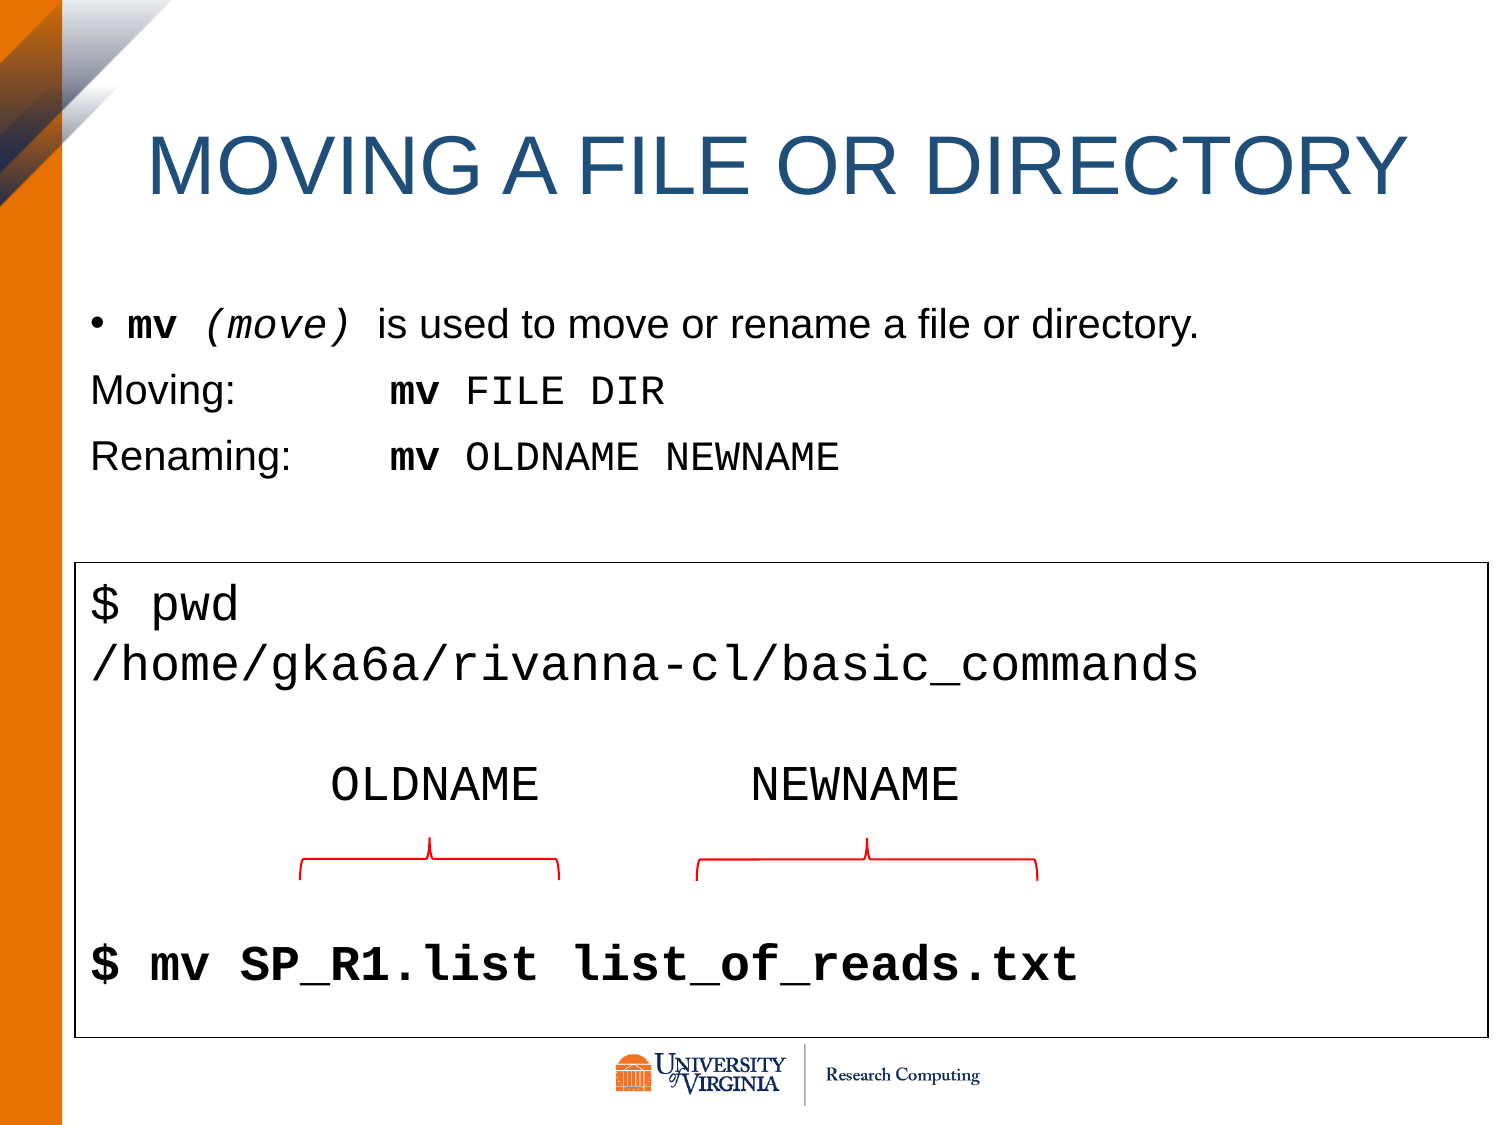

MOVING A FILE OR DIRECTORY
mv (move) is used to move or rename a file or directory.
Moving: 	mv FILE DIR
Renaming: 	mv OLDNAME NEWNAME
$ pwd
/home/gka6a/rivanna-cl/basic_commands

	   OLDNAME 	  NEWNAME

$ mv SP_R1.list list_of_reads.txt